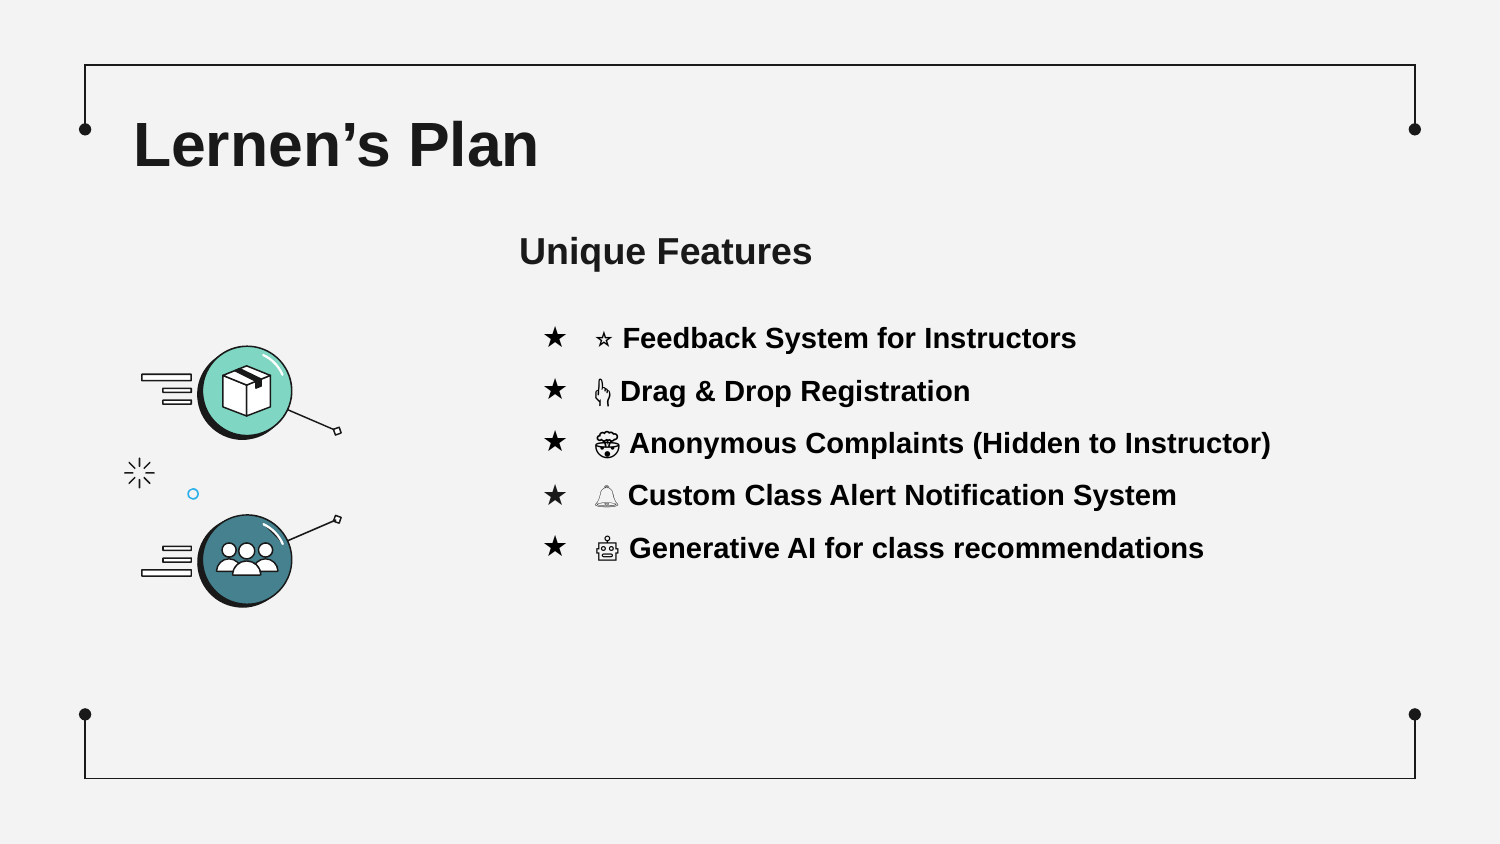

# Lernen’s Plan
Unique Features
⭐ Feedback System for Instructors
👆 Drag & Drop Registration
🤯 Anonymous Complaints (Hidden to Instructor)
🔔 Custom Class Alert Notification System
🤖 Generative AI for class recommendations